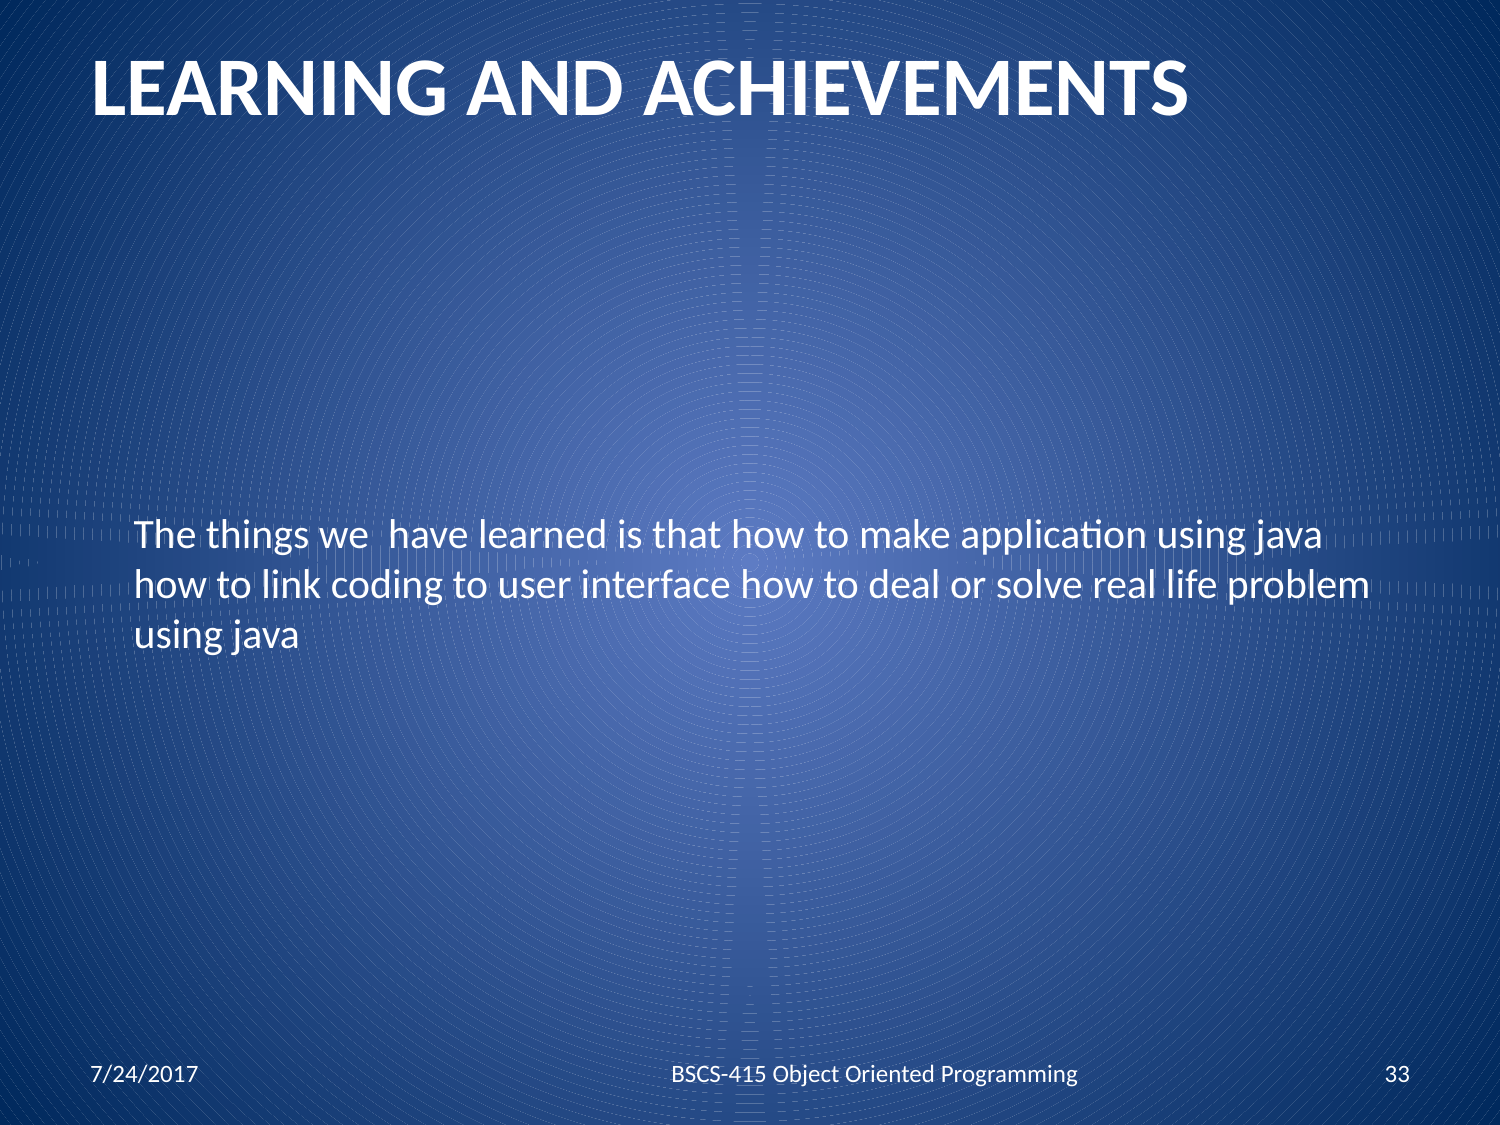

# Learning and Achievements
The things we  have learned is that how to make application using java how to link coding to user interface how to deal or solve real life problem using java

7/24/2017
BSCS-415 Object Oriented Programming
33